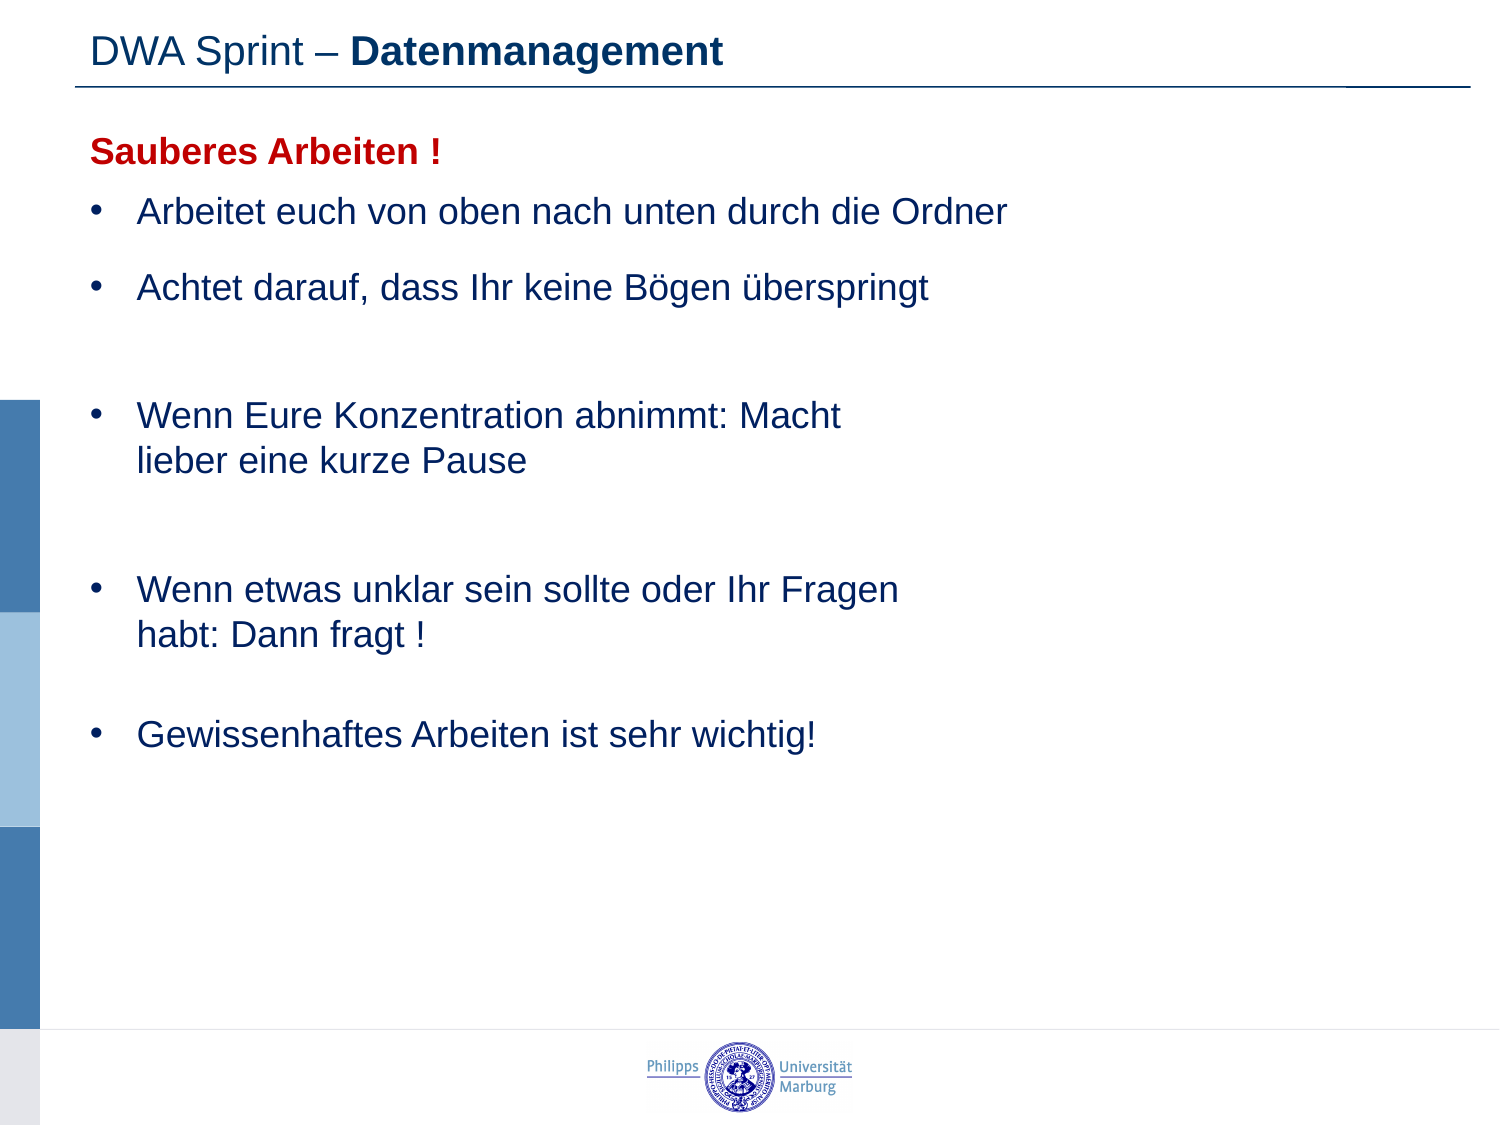

DWA Sprint – Datenmanagement

Sauberes Arbeiten !
Arbeitet euch von oben nach unten durch die Ordner
Achtet darauf, dass Ihr keine Bögen überspringt
Wenn Eure Konzentration abnimmt: Macht lieber eine kurze Pause
Wenn etwas unklar sein sollte oder Ihr Fragen habt: Dann fragt !
Gewissenhaftes Arbeiten ist sehr wichtig!